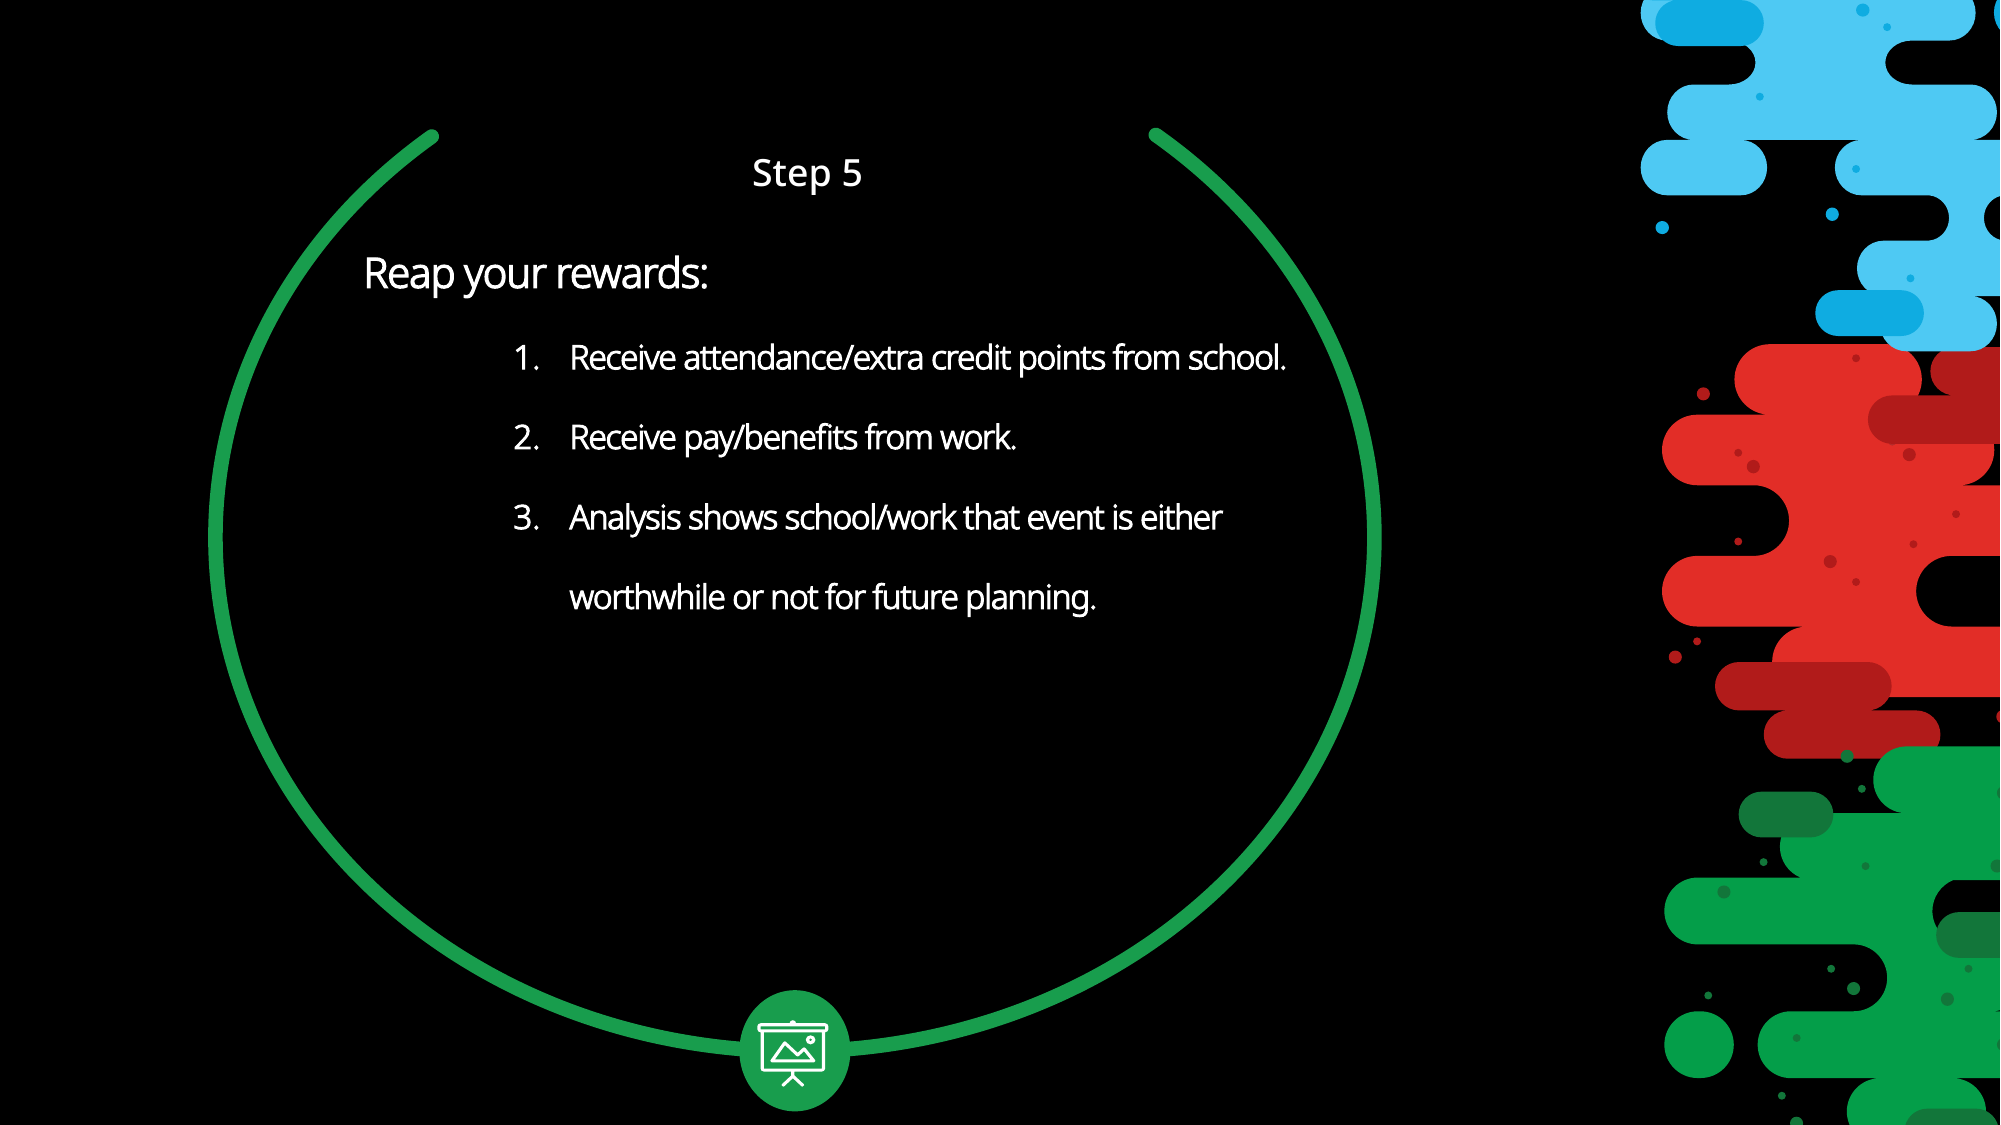

Step 5
Reap your rewards:
Receive attendance/extra credit points from school.
Receive pay/benefits from work.
Analysis shows school/work that event is either worthwhile or not for future planning.